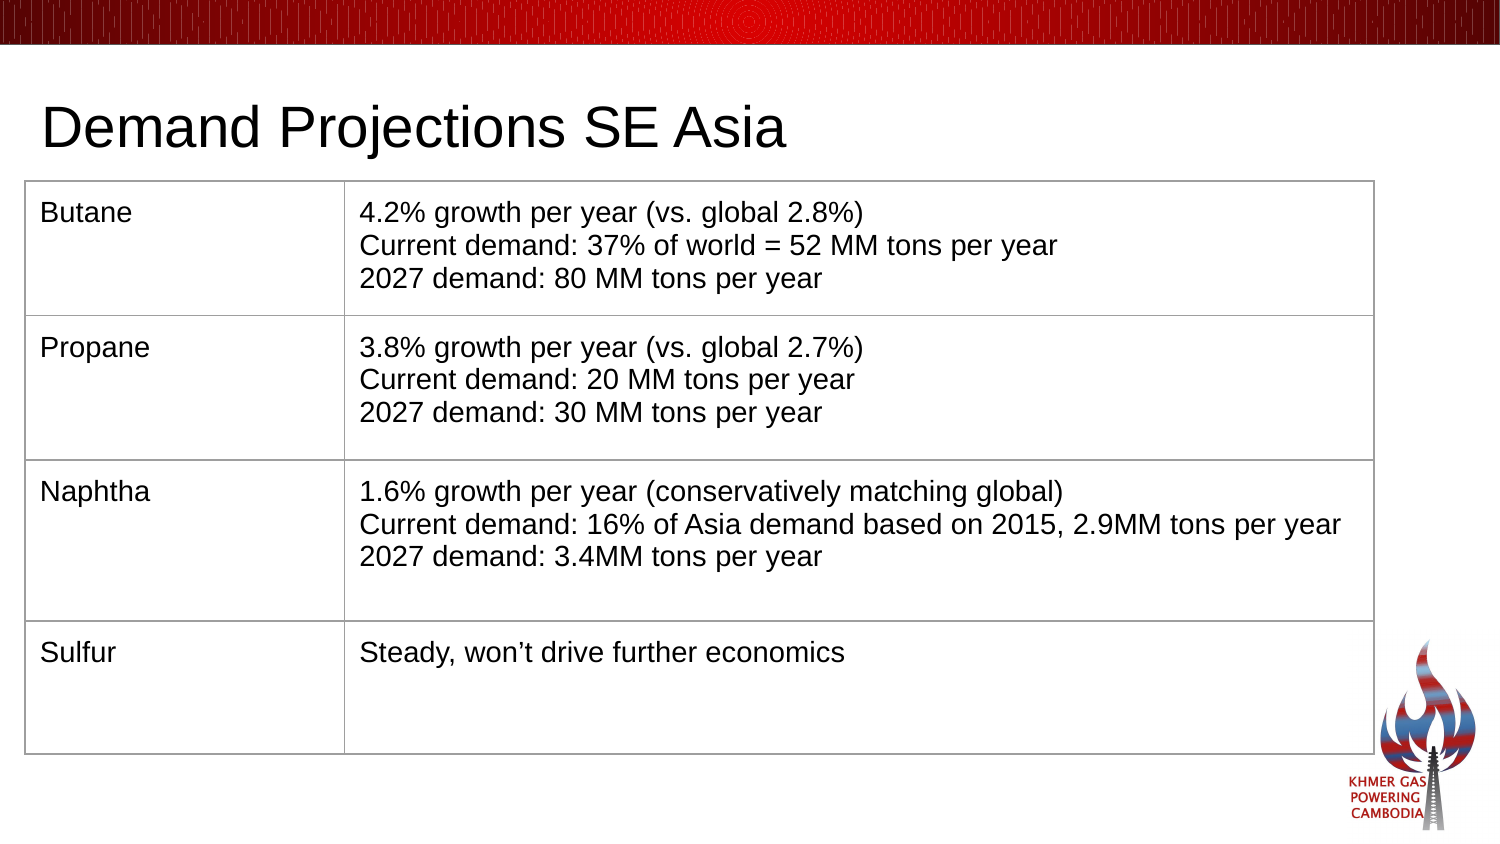

# Demand Projections SE Asia
| Butane | 4.2% growth per year (vs. global 2.8%) Current demand: 37% of world = 52 MM tons per year 2027 demand: 80 MM tons per year |
| --- | --- |
| Propane | 3.8% growth per year (vs. global 2.7%) Current demand: 20 MM tons per year 2027 demand: 30 MM tons per year |
| Naphtha | 1.6% growth per year (conservatively matching global) Current demand: 16% of Asia demand based on 2015, 2.9MM tons per year 2027 demand: 3.4MM tons per year |
| Sulfur | Steady, won’t drive further economics |